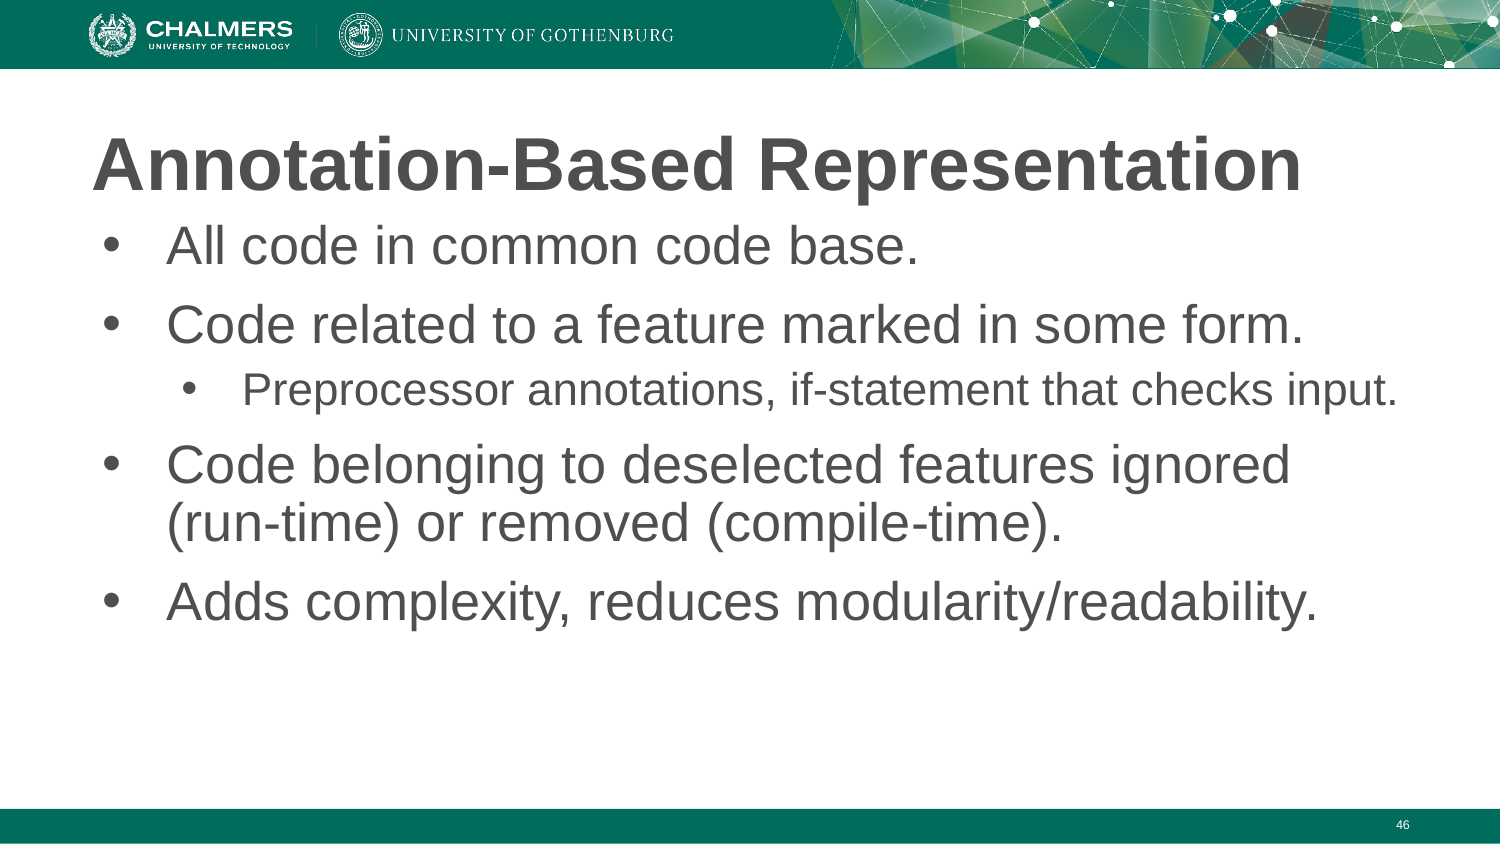

# Annotation-Based Representation
All code in common code base.
Code related to a feature marked in some form.
Preprocessor annotations, if-statement that checks input.
Code belonging to deselected features ignored (run-time) or removed (compile-time).
Adds complexity, reduces modularity/readability.
46